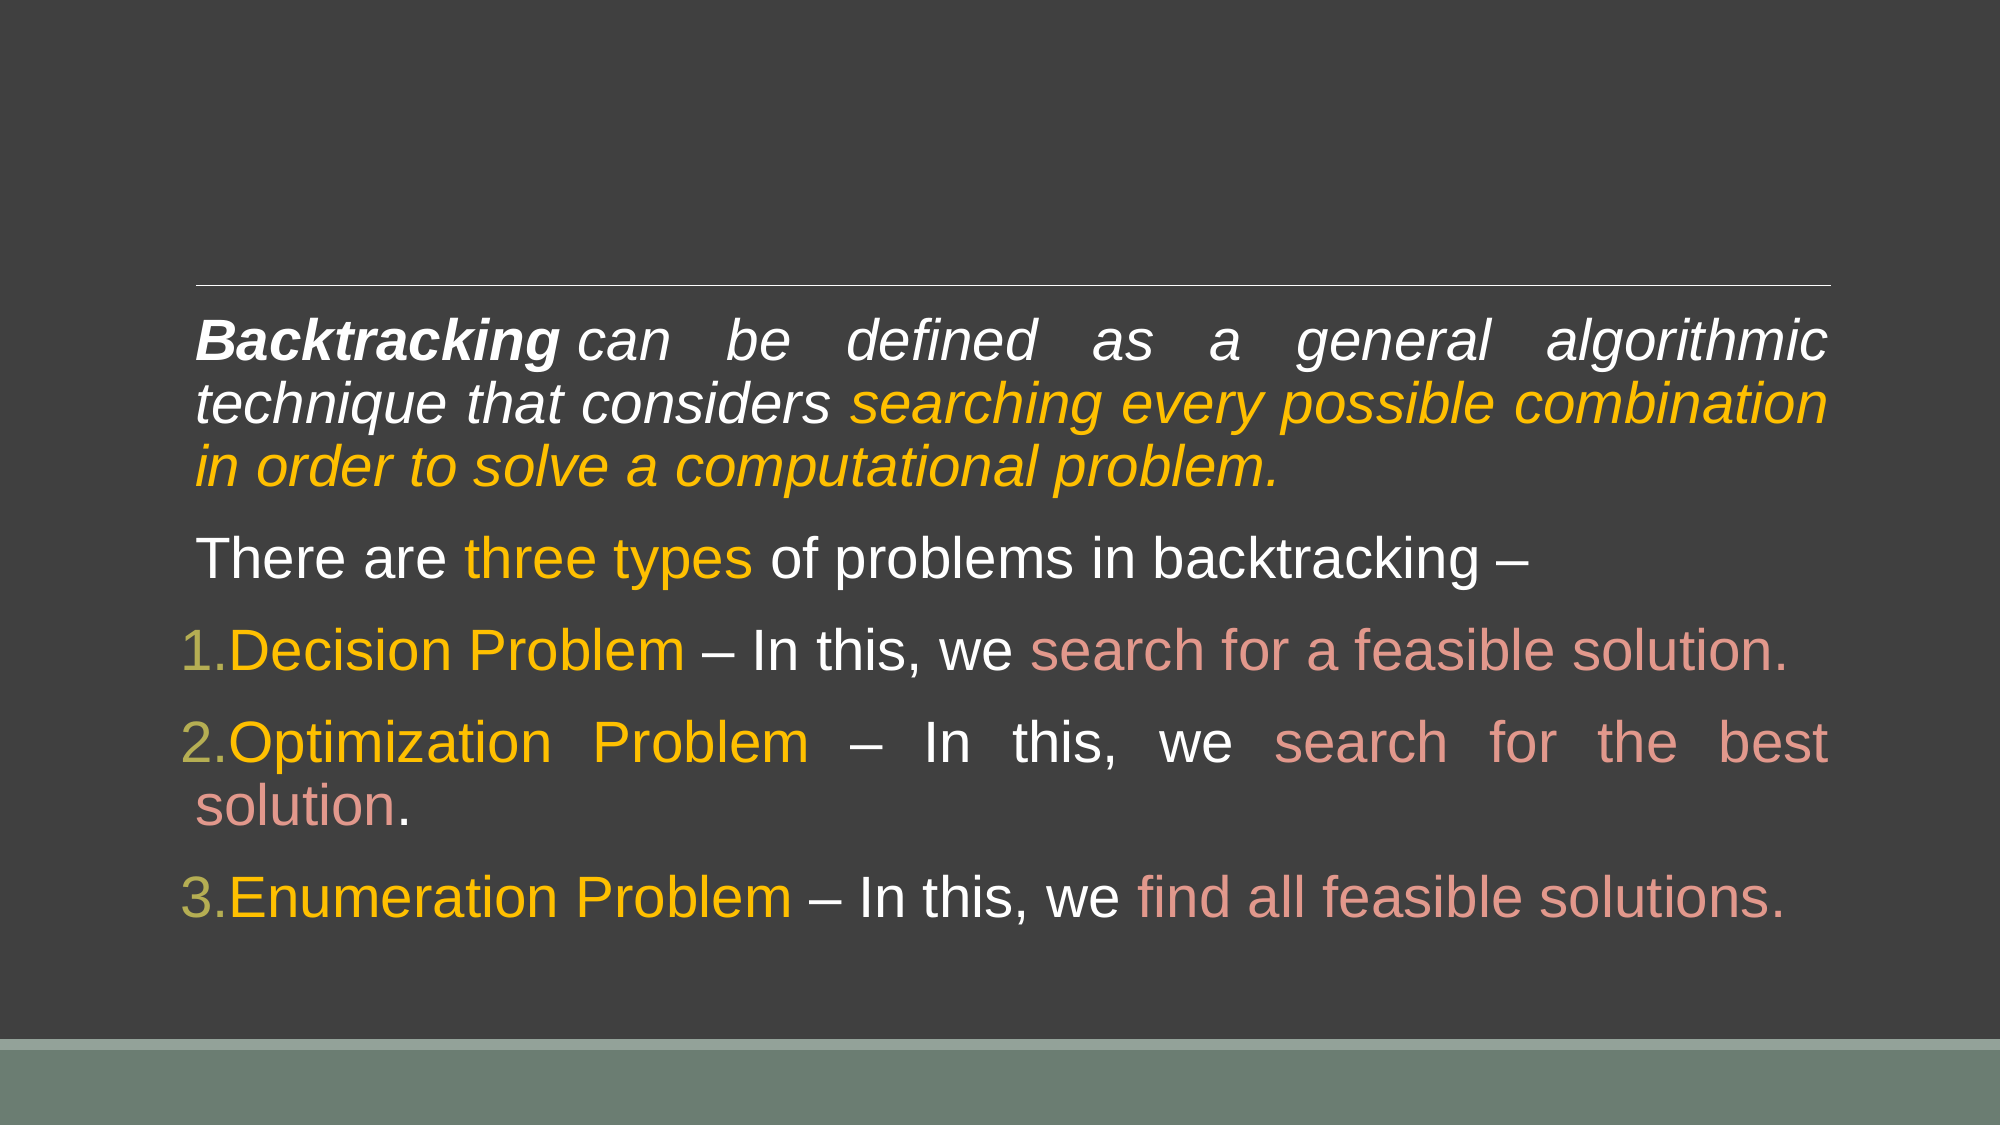

#
Backtracking can be defined as a general algorithmic technique that considers searching every possible combination in order to solve a computational problem.
There are three types of problems in backtracking –
Decision Problem – In this, we search for a feasible solution.
Optimization Problem – In this, we search for the best solution.
Enumeration Problem – In this, we find all feasible solutions.